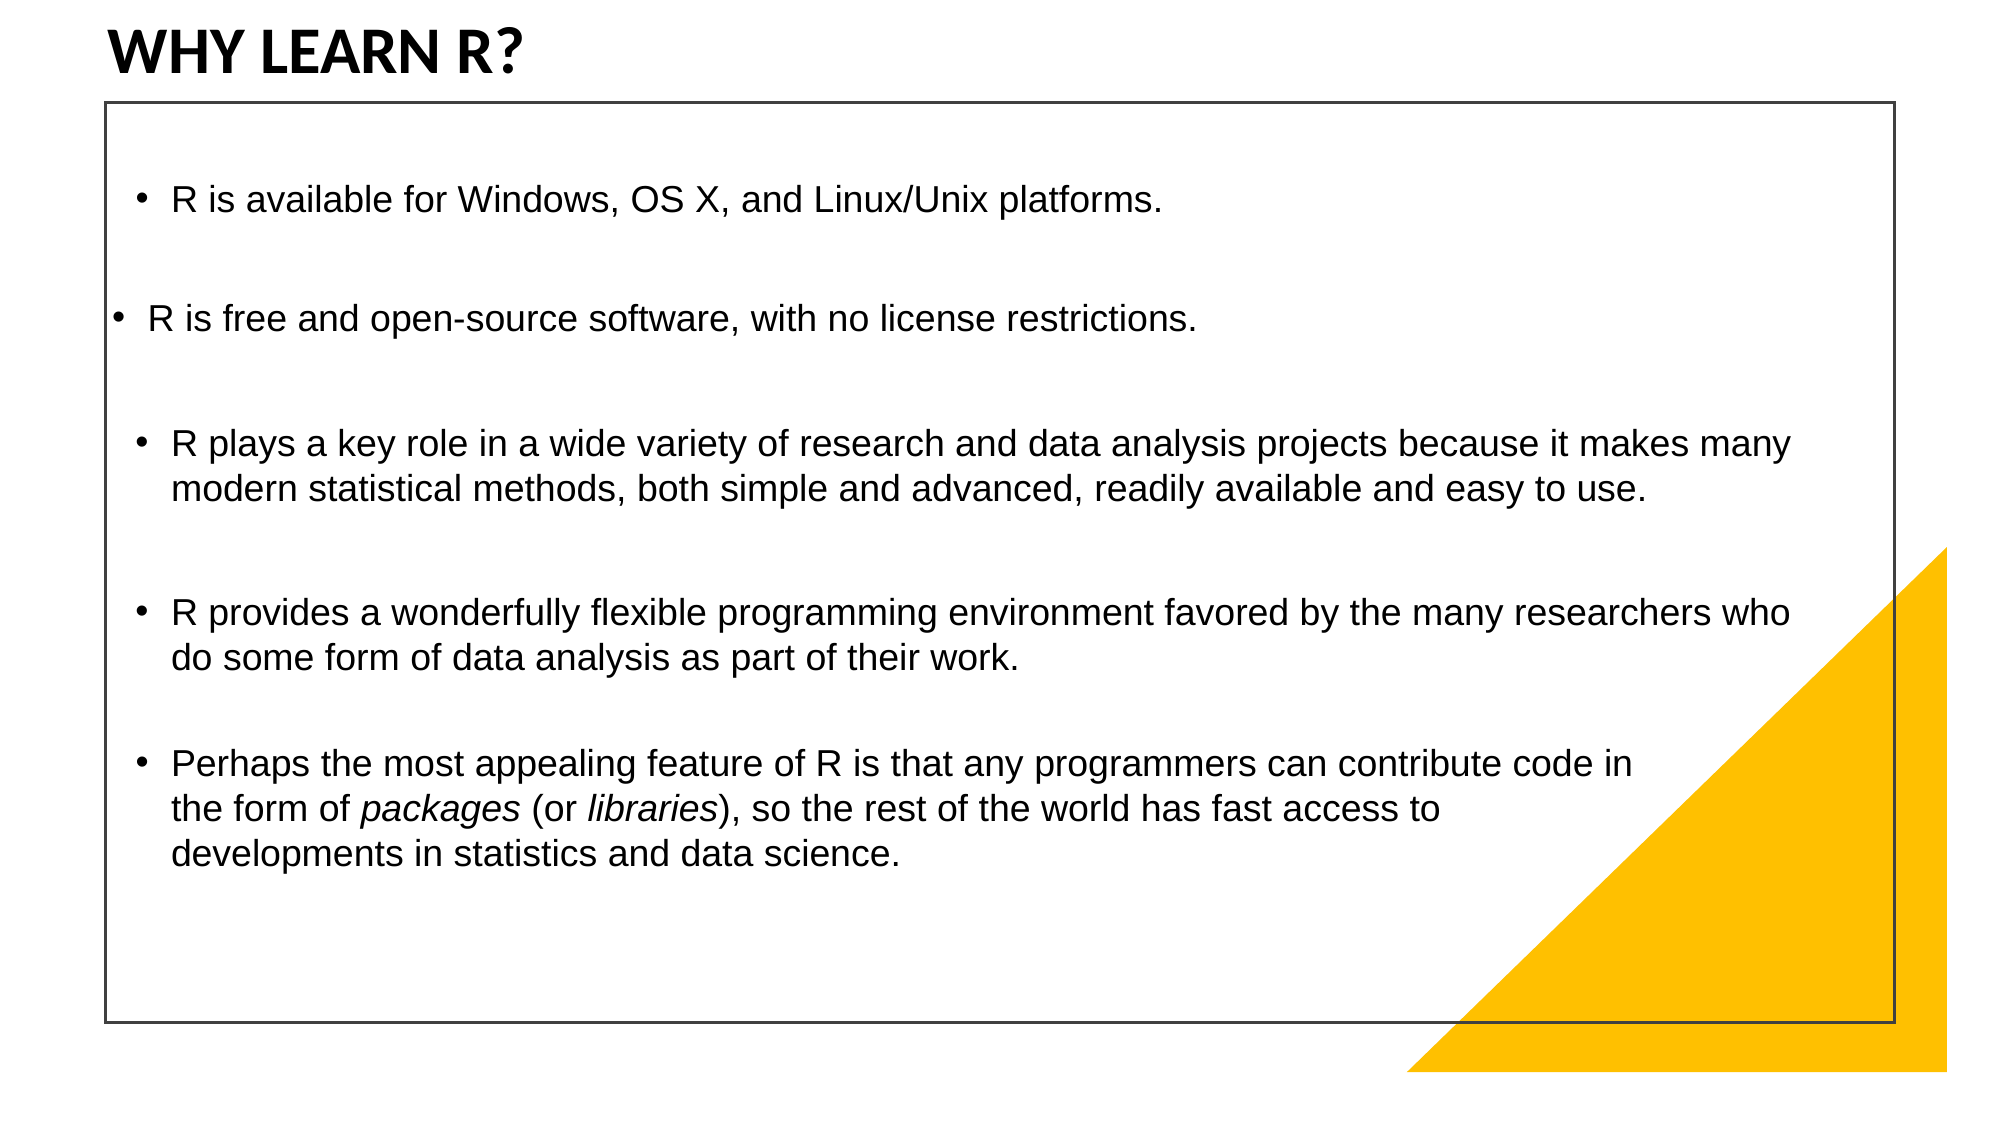

WHY LEARN R?

R is available for Windows, OS X, and Linux/Unix platforms.
R is free and open-source software, with no license restrictions.
R plays a key role in a wide variety of research and data analysis projects because it makes many modern statistical methods, both simple and advanced, readily available and easy to use.

R provides a wonderfully flexible programming environment favored by the many researchers who do some form of data analysis as part of their work.
Perhaps the most appealing feature of R is that any programmers can contribute code in the form of packages (or libraries), so the rest of the world has fast access to developments in statistics and data science.